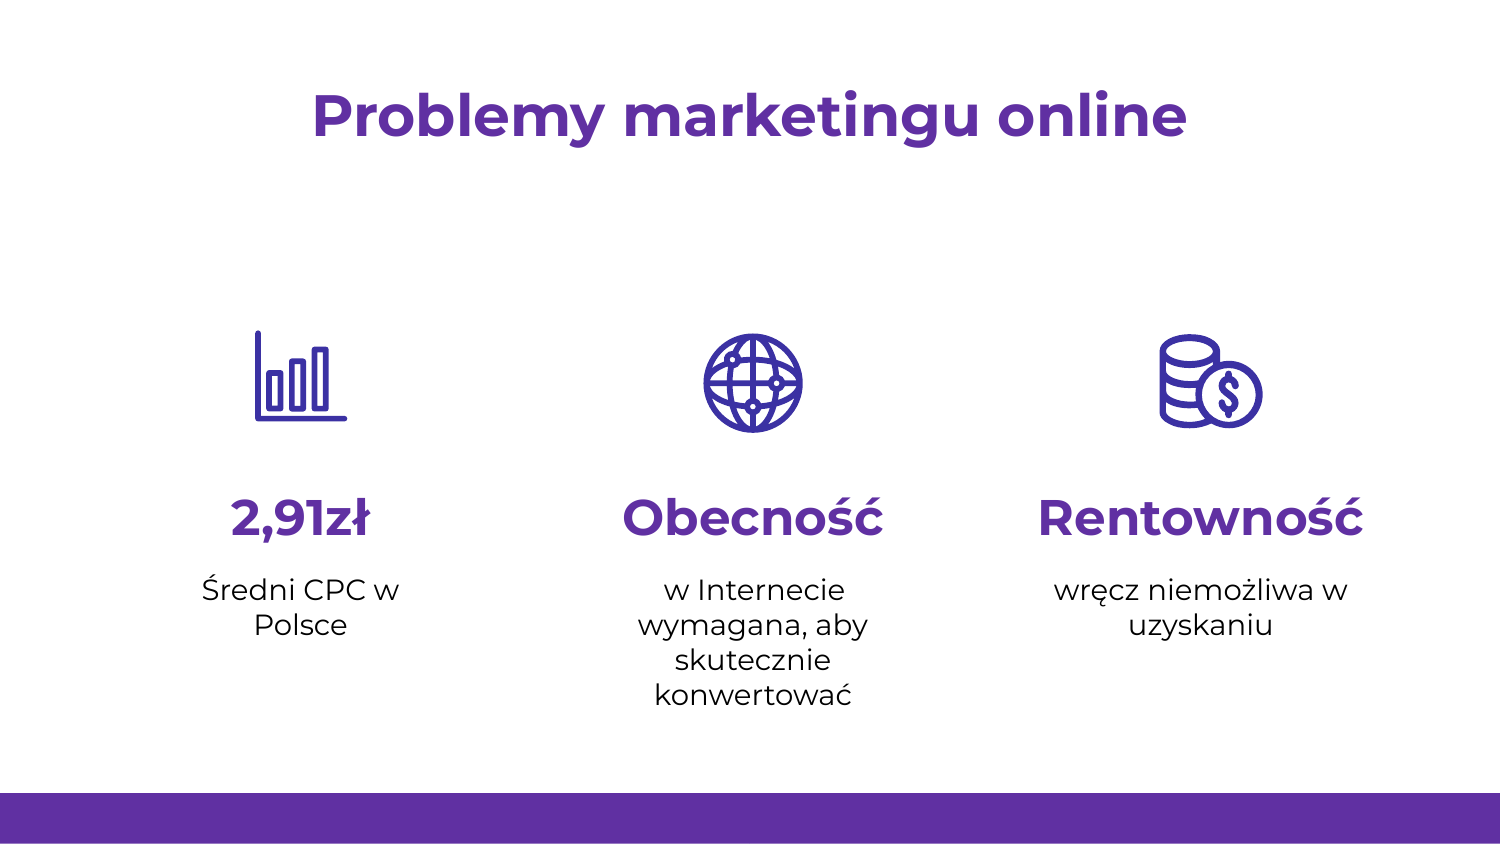

Problemy marketingu online

# 2,91zł
Obecność
Rentowność
Średni CPC w
Polsce
w Internecie wymagana, aby skutecznie konwertować
wręcz niemożliwa w uzyskaniu